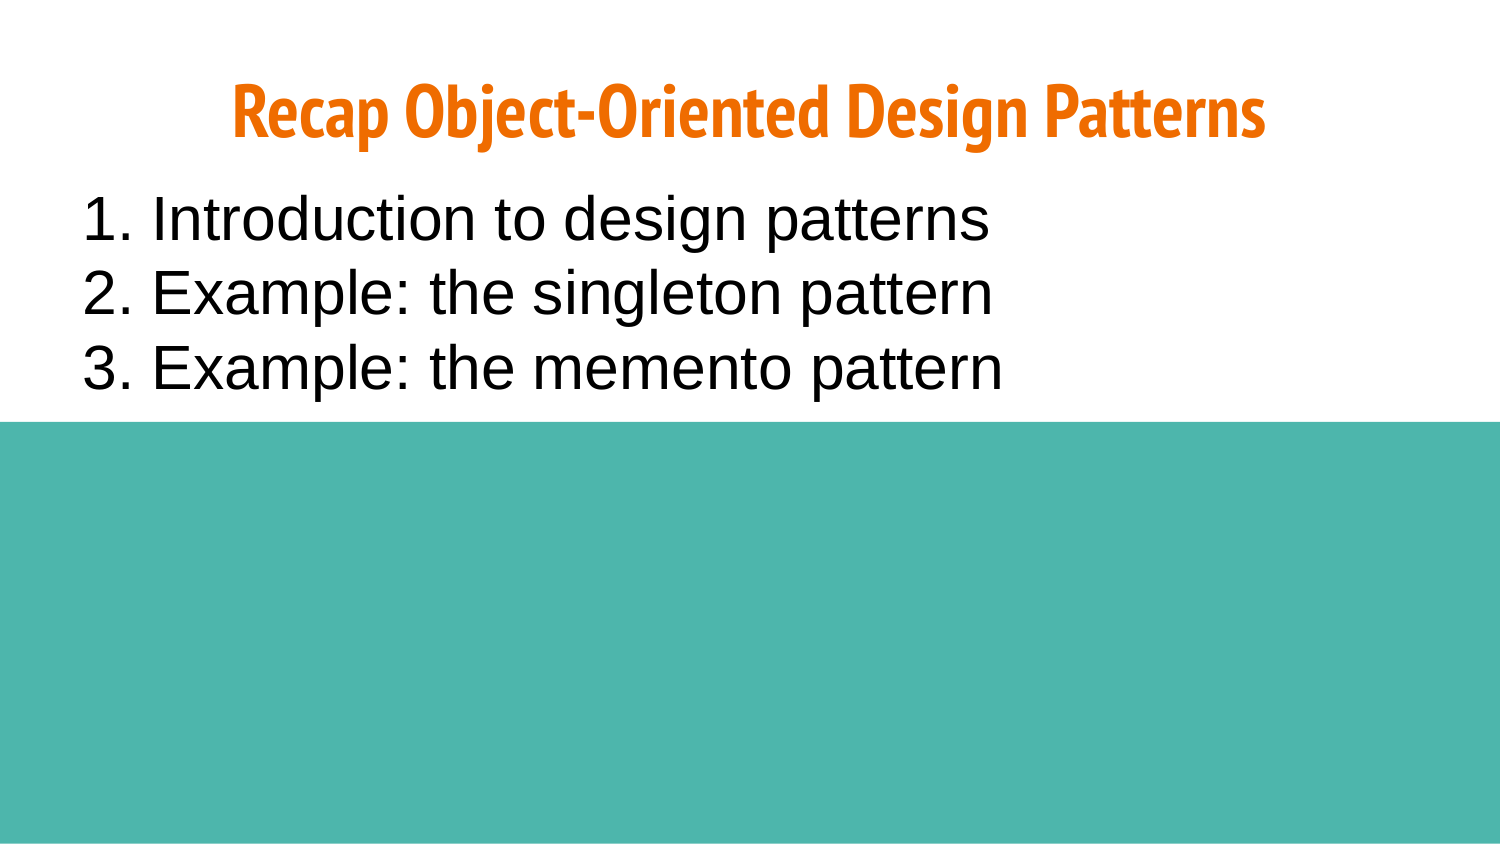

# Recap Object-Oriented Design Patterns
Introduction to design patterns
Example: the singleton pattern
Example: the memento pattern